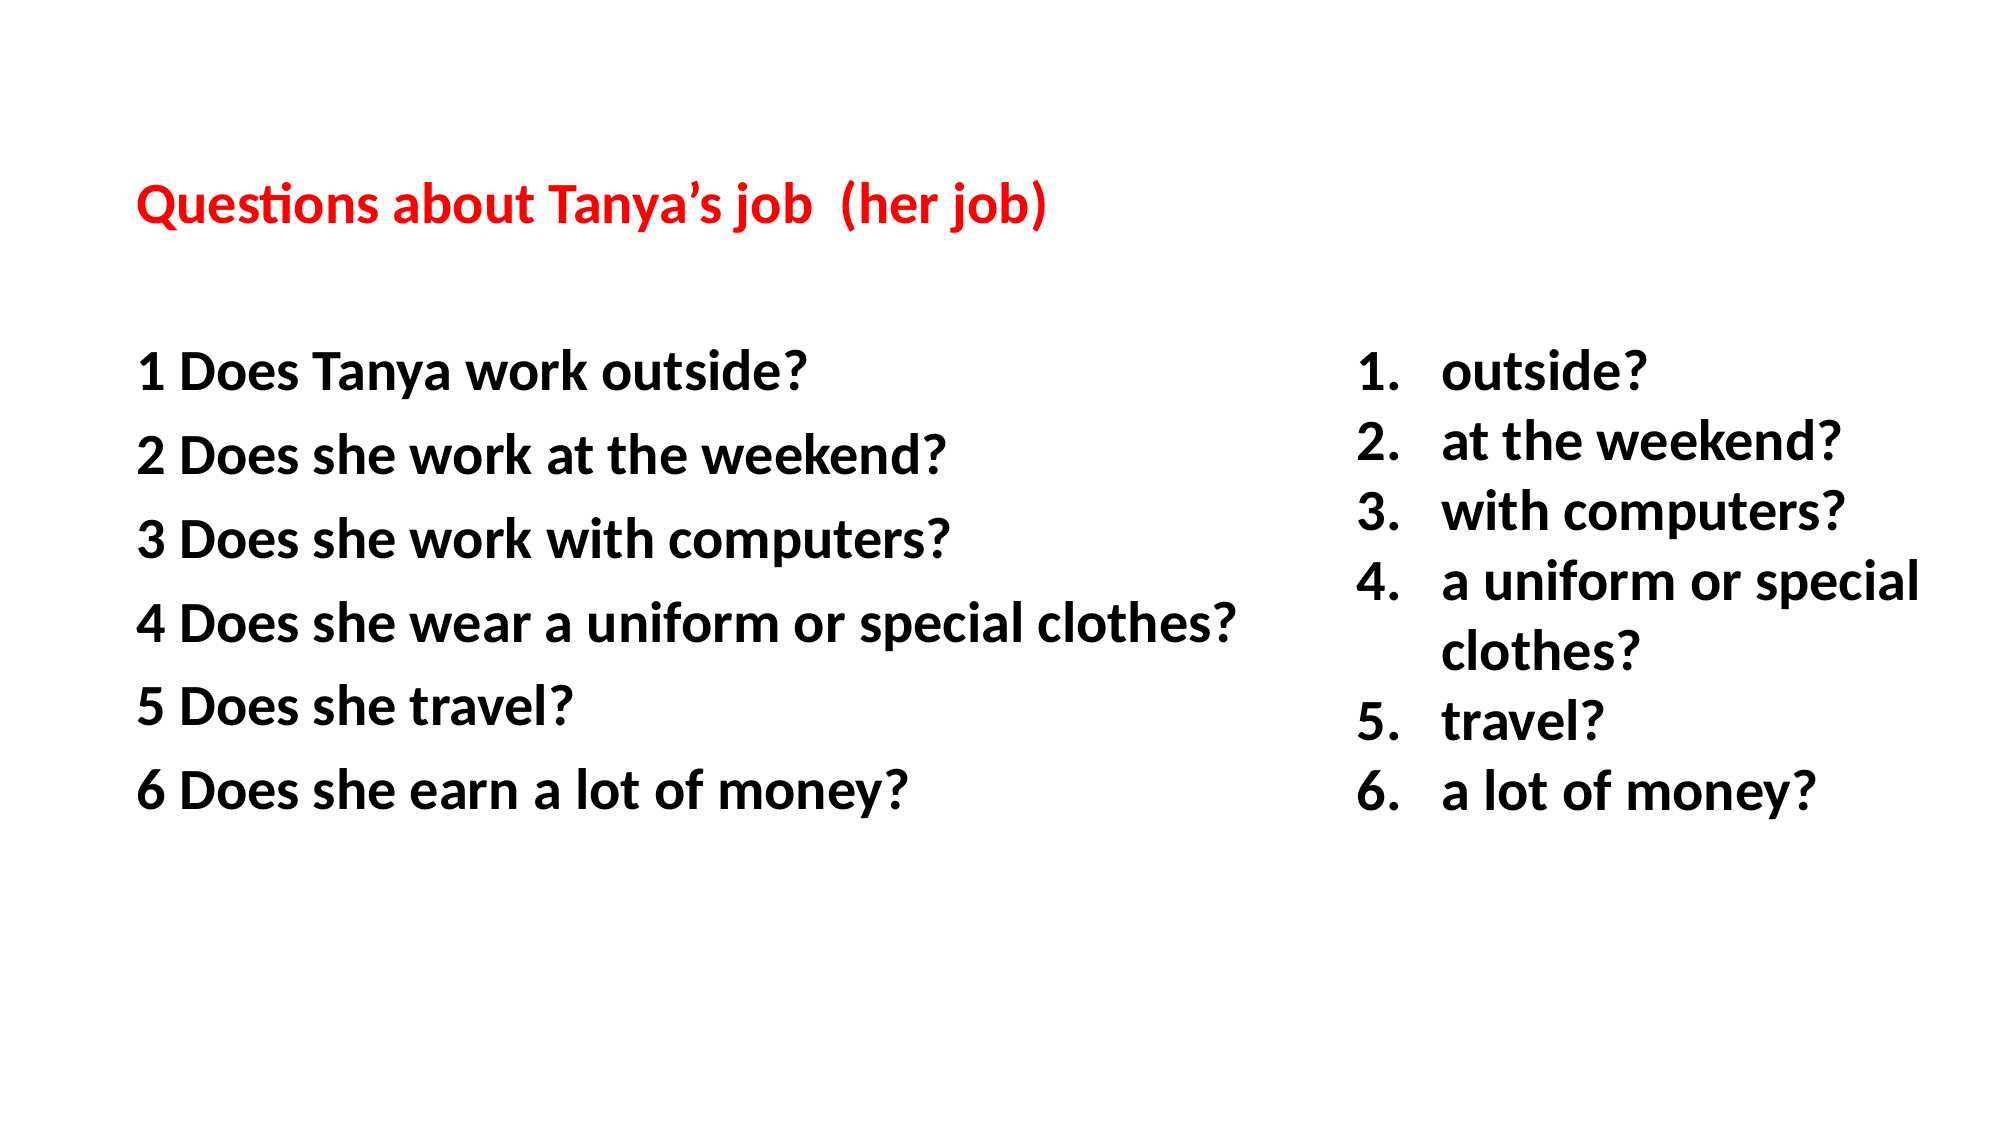

Questions about Tanya’s job  (her job)

1 Does Tanya work outside?
2 Does she work at the weekend?
3 Does she work with computers?
4 Does she wear a uniform or special clothes?
5 Does she travel?
6 Does she earn a lot of money?
outside?
at the weekend?
with computers?
a uniform or special clothes?
travel?
a lot of money?